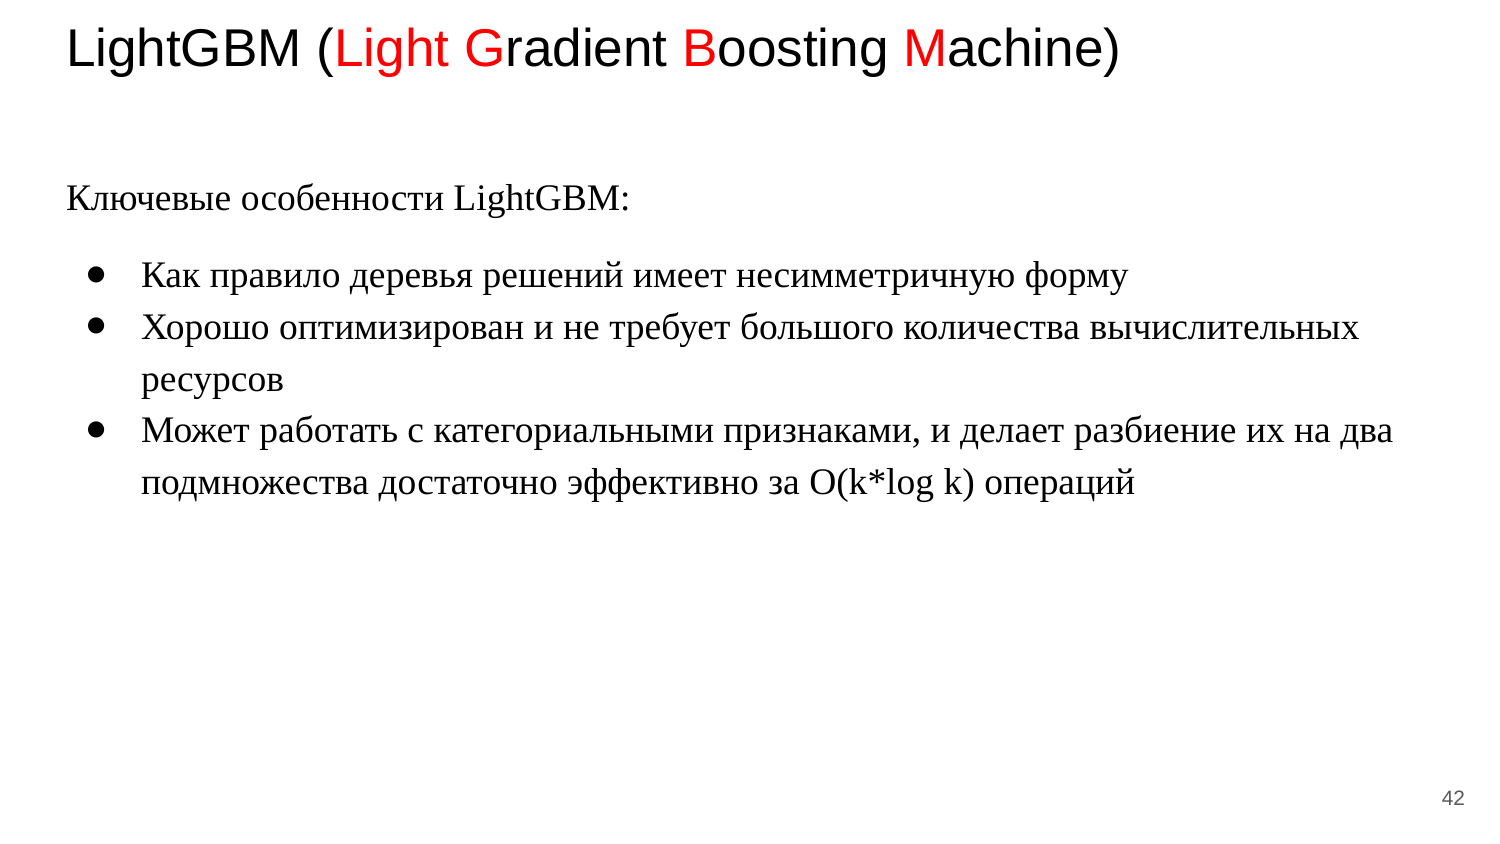

# LightGBM (Light Gradient Boosting Machine)
Ключевые особенности LightGBM:
Как правило деревья решений имеет несимметричную форму
Хорошо оптимизирован и не требует большого количества вычислительных ресурсов
Может работать с категориальными признаками, и делает разбиение их на два подмножества достаточно эффективно за O(k*log k) операций
42